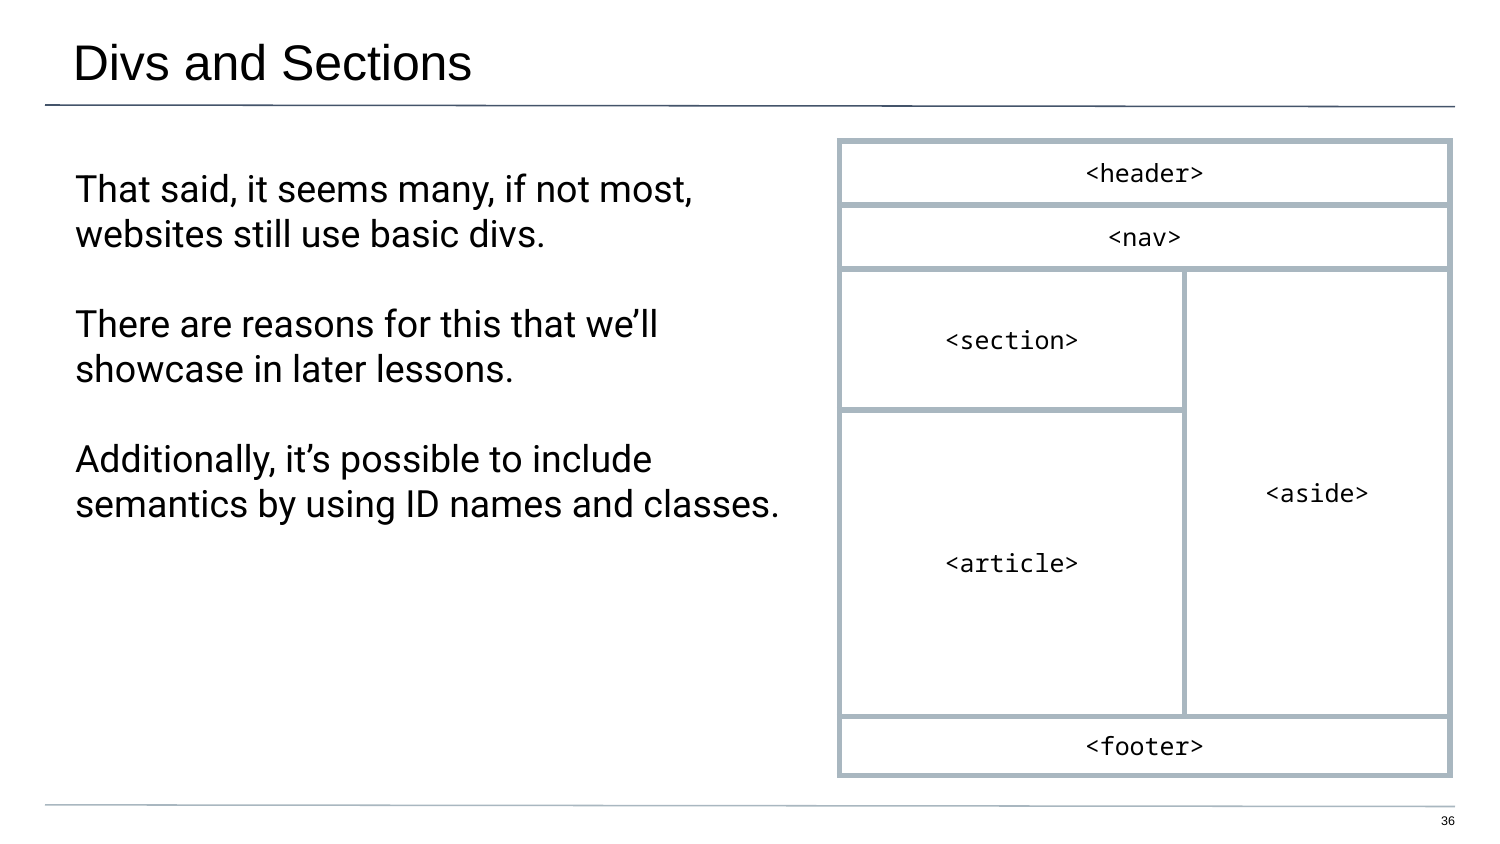

# Divs and Sections
| <header> |  |
| --- | --- |
| <nav> |  |
| <section> | <aside> |
| <article> |  |
| <footer> |  |
That said, it seems many, if not most, websites still use basic divs.

There are reasons for this that we’ll showcase in later lessons.

Additionally, it’s possible to include semantics by using ID names and classes.